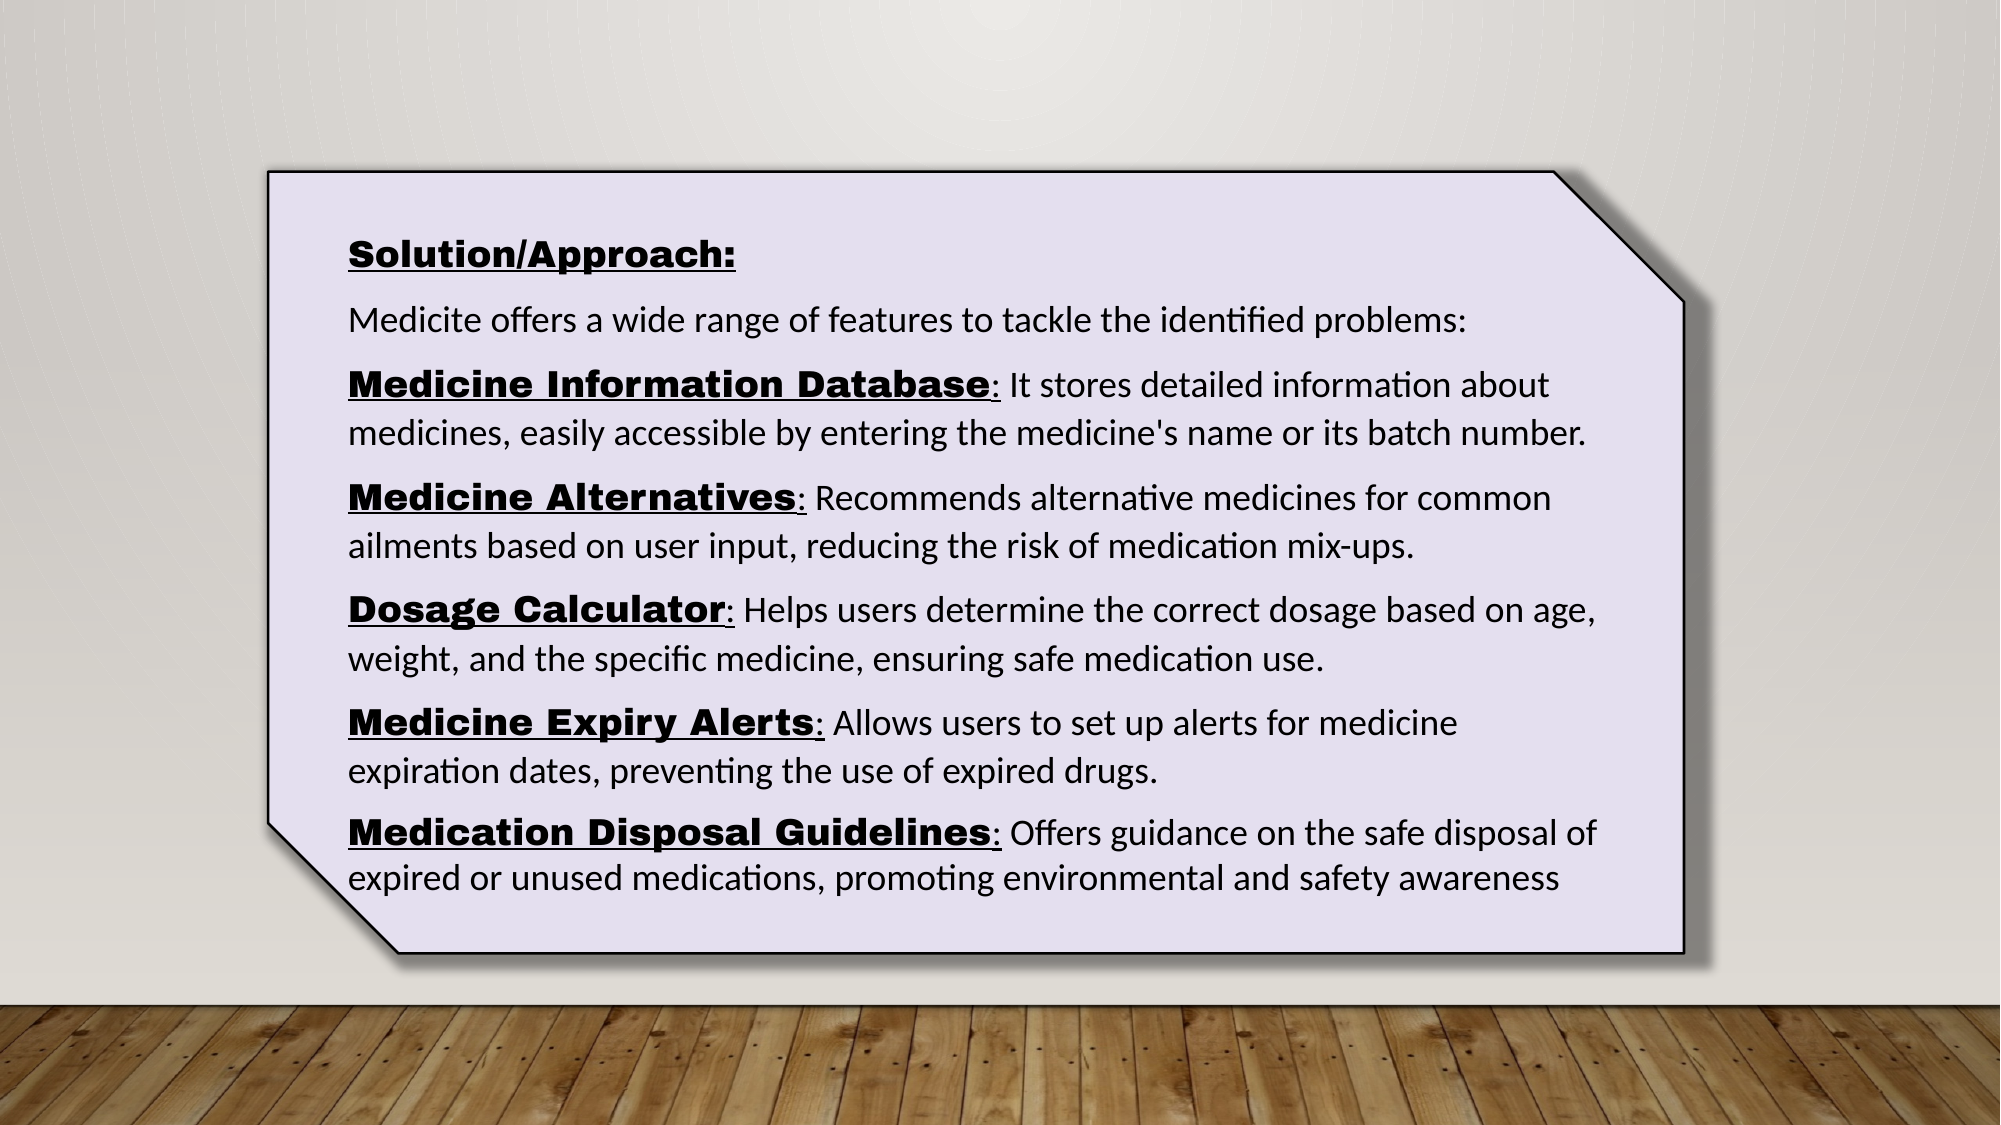

Solution/Approach:
Medicite offers a wide range of features to tackle the identified problems:
Medicine Information Database: It stores detailed information about medicines, easily accessible by entering the medicine's name or its batch number.
Medicine Alternatives: Recommends alternative medicines for common ailments based on user input, reducing the risk of medication mix-ups.
Dosage Calculator: Helps users determine the correct dosage based on age, weight, and the specific medicine, ensuring safe medication use.
Medicine Expiry Alerts: Allows users to set up alerts for medicine expiration dates, preventing the use of expired drugs.
Medication Disposal Guidelines: Offers guidance on the safe disposal of expired or unused medications, promoting environmental and safety awareness